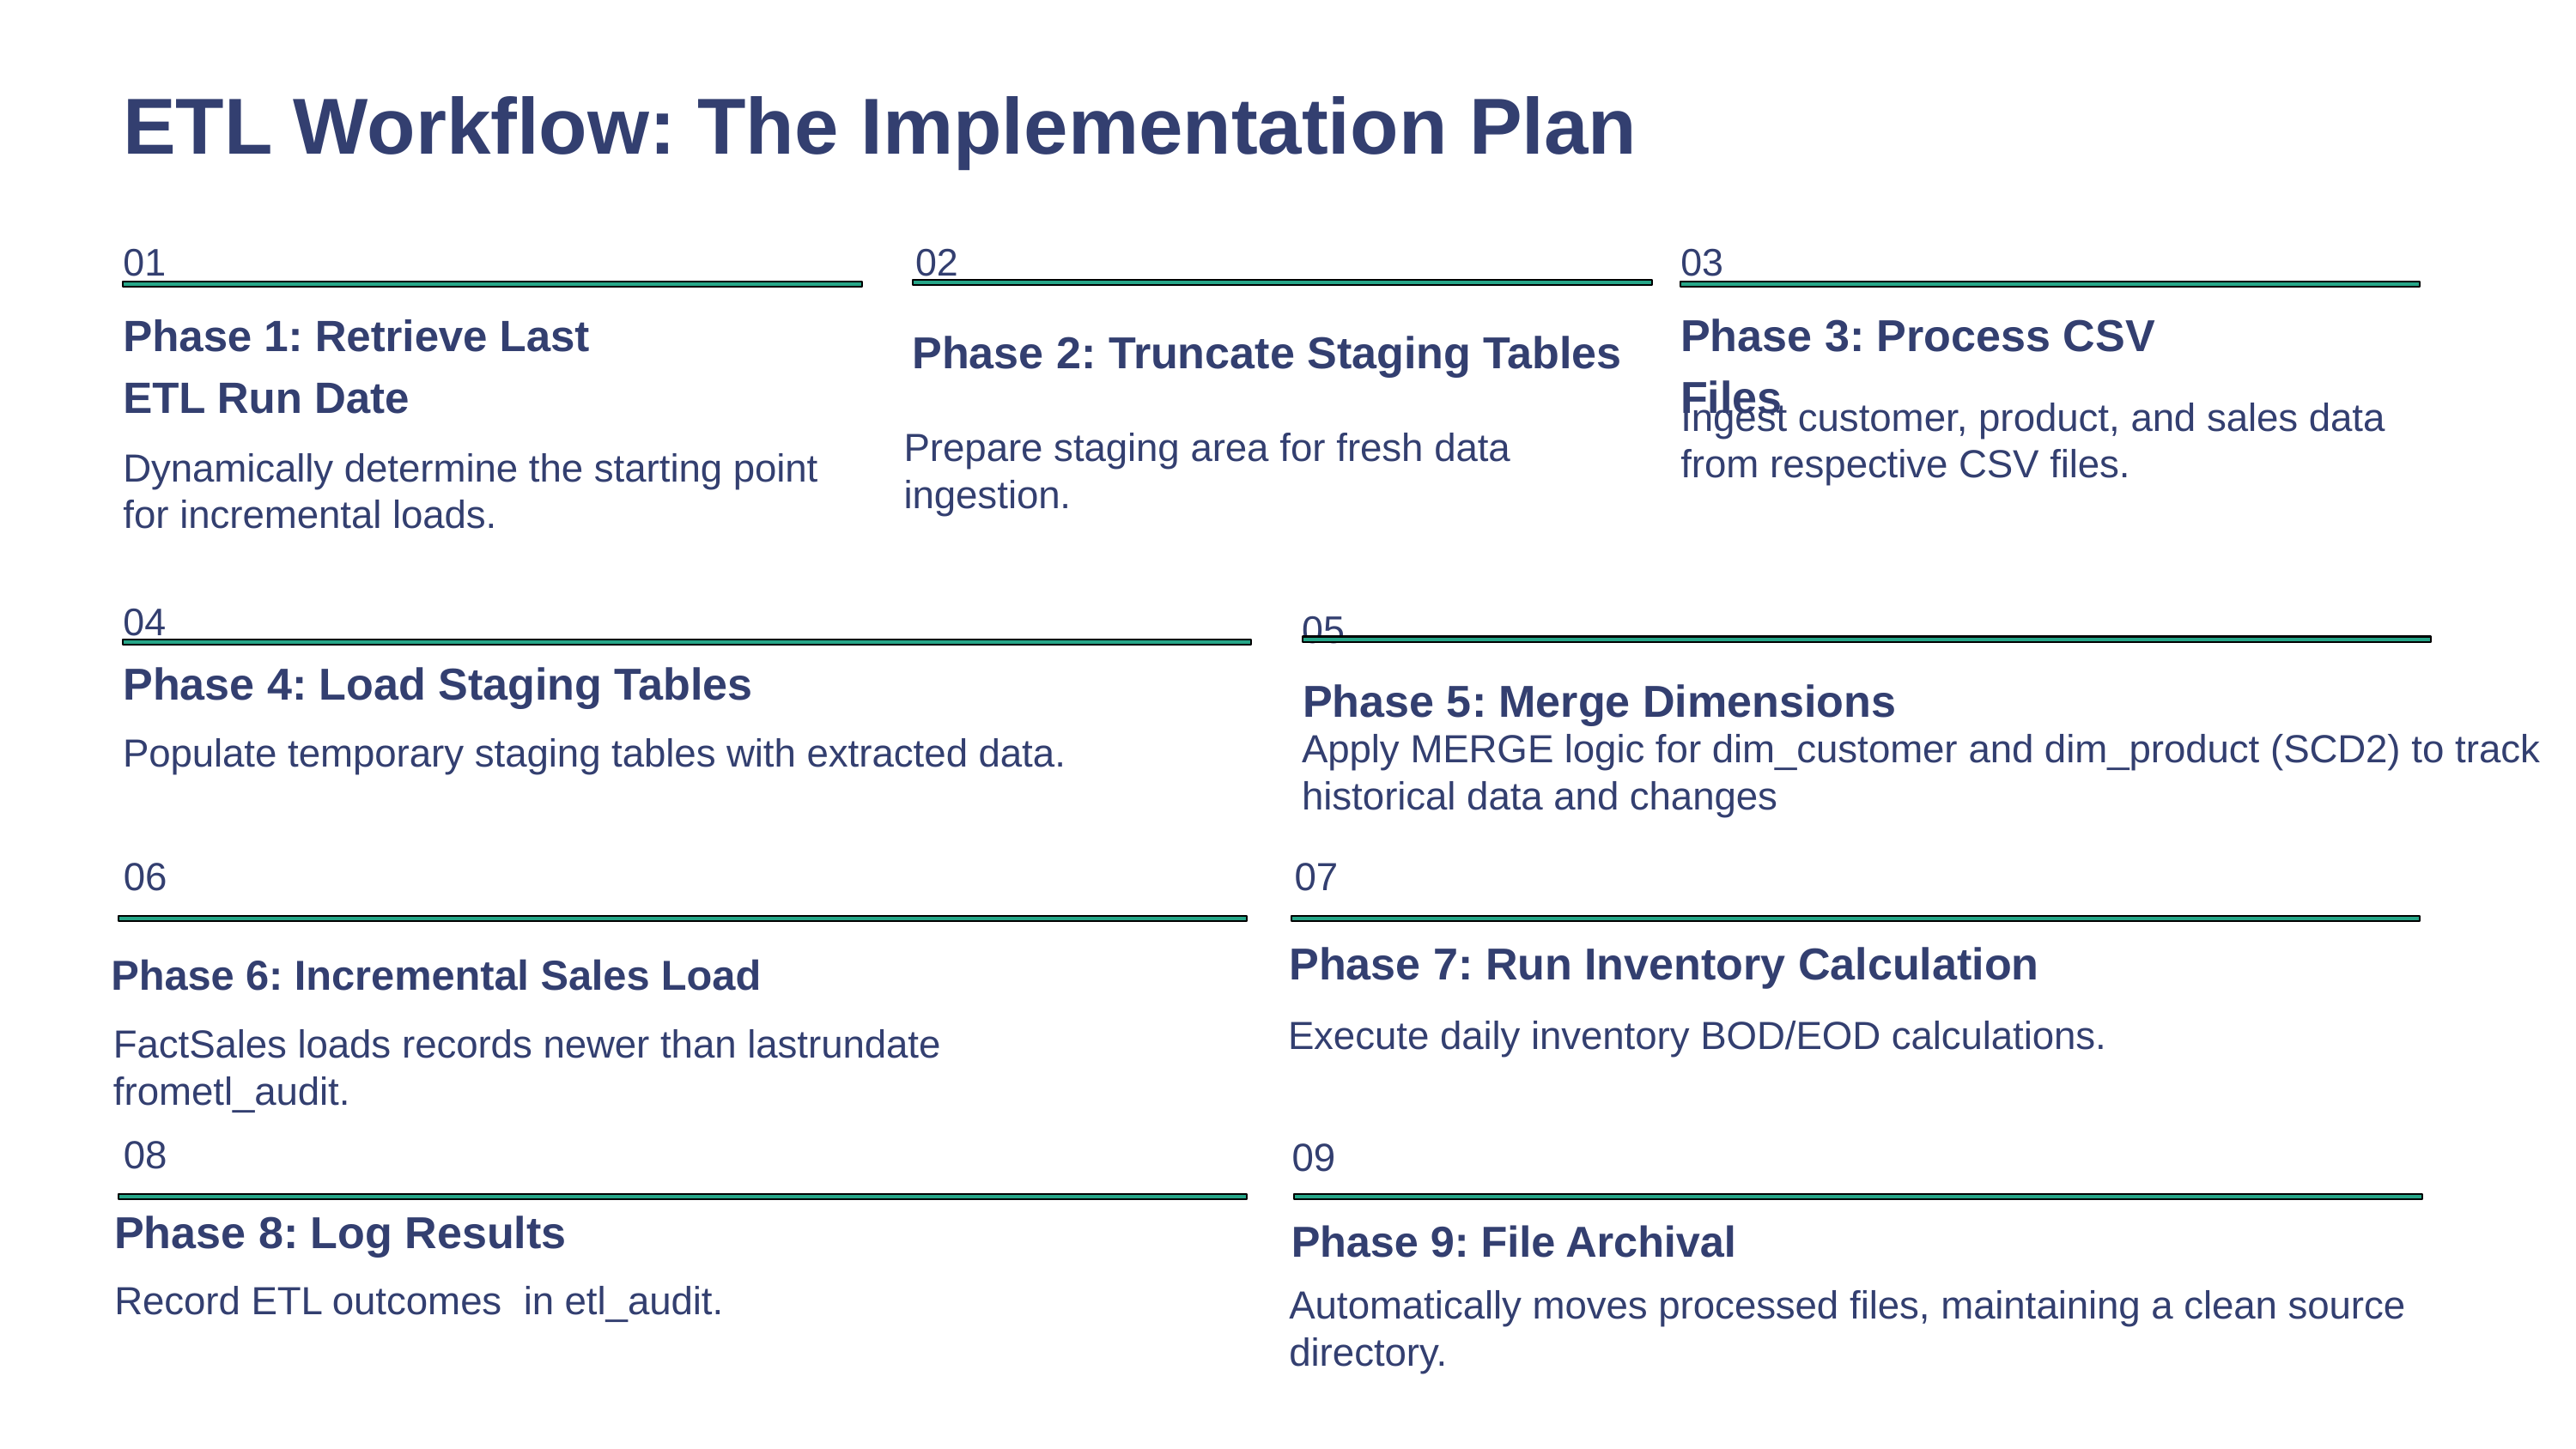

ETL Workflow: The Implementation Plan
01
03
02

Phase 1: Retrieve Last ETL Run Date

Phase 3: Process CSV Files

Phase 2: Truncate Staging Tables

Ingest customer, product, and sales data from respective CSV files.

Prepare staging area for fresh data ingestion.

Dynamically determine the starting point for incremental loads.

04
05

Phase 4: Load Staging Tables

Phase 5: Merge Dimensions

Apply MERGE logic for dim_customer and dim_product (SCD2) to track
historical data and changes

​

Populate temporary staging tables with extracted data.

07

06

Phase 7: Run Inventory Calculation

​​
​

Phase 6: Incremental Sales Load​
​

Execute daily inventory BOD/EOD calculations.

FactSales loads records newer than lastrundate frometl_audit.

08

09

Phase 8: Log Results

​​
​

Phase 9: File Archival

​​
​

Record ETL outcomes  in etl_audit.

Automatically moves processed files, maintaining a clean source directory.